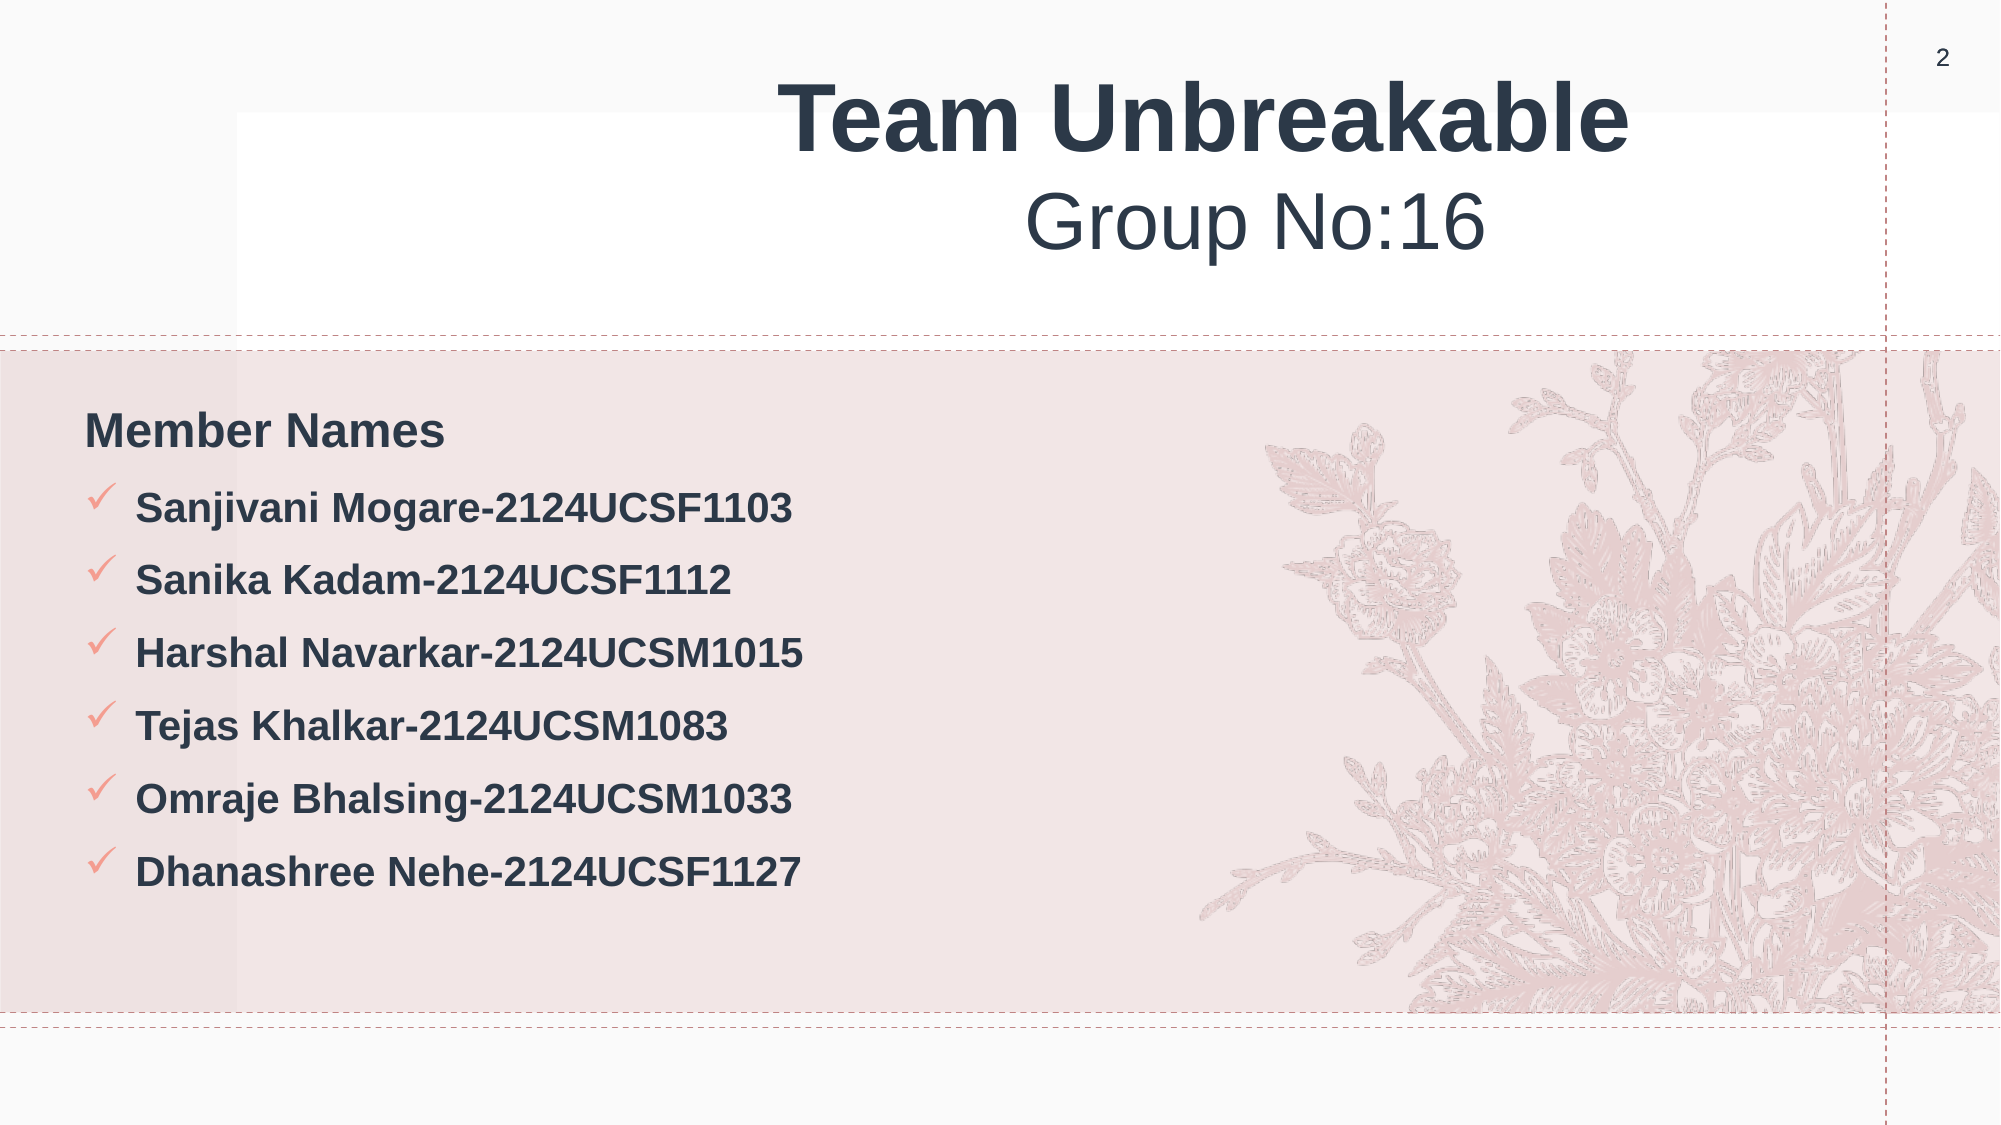

2
2
# Team Unbreakable Group No:16
Member Names
Sanjivani Mogare-2124UCSF1103
Sanika Kadam-2124UCSF1112
Harshal Navarkar-2124UCSM1015
Tejas Khalkar-2124UCSM1083
Omraje Bhalsing-2124UCSM1033
Dhanashree Nehe-2124UCSF1127